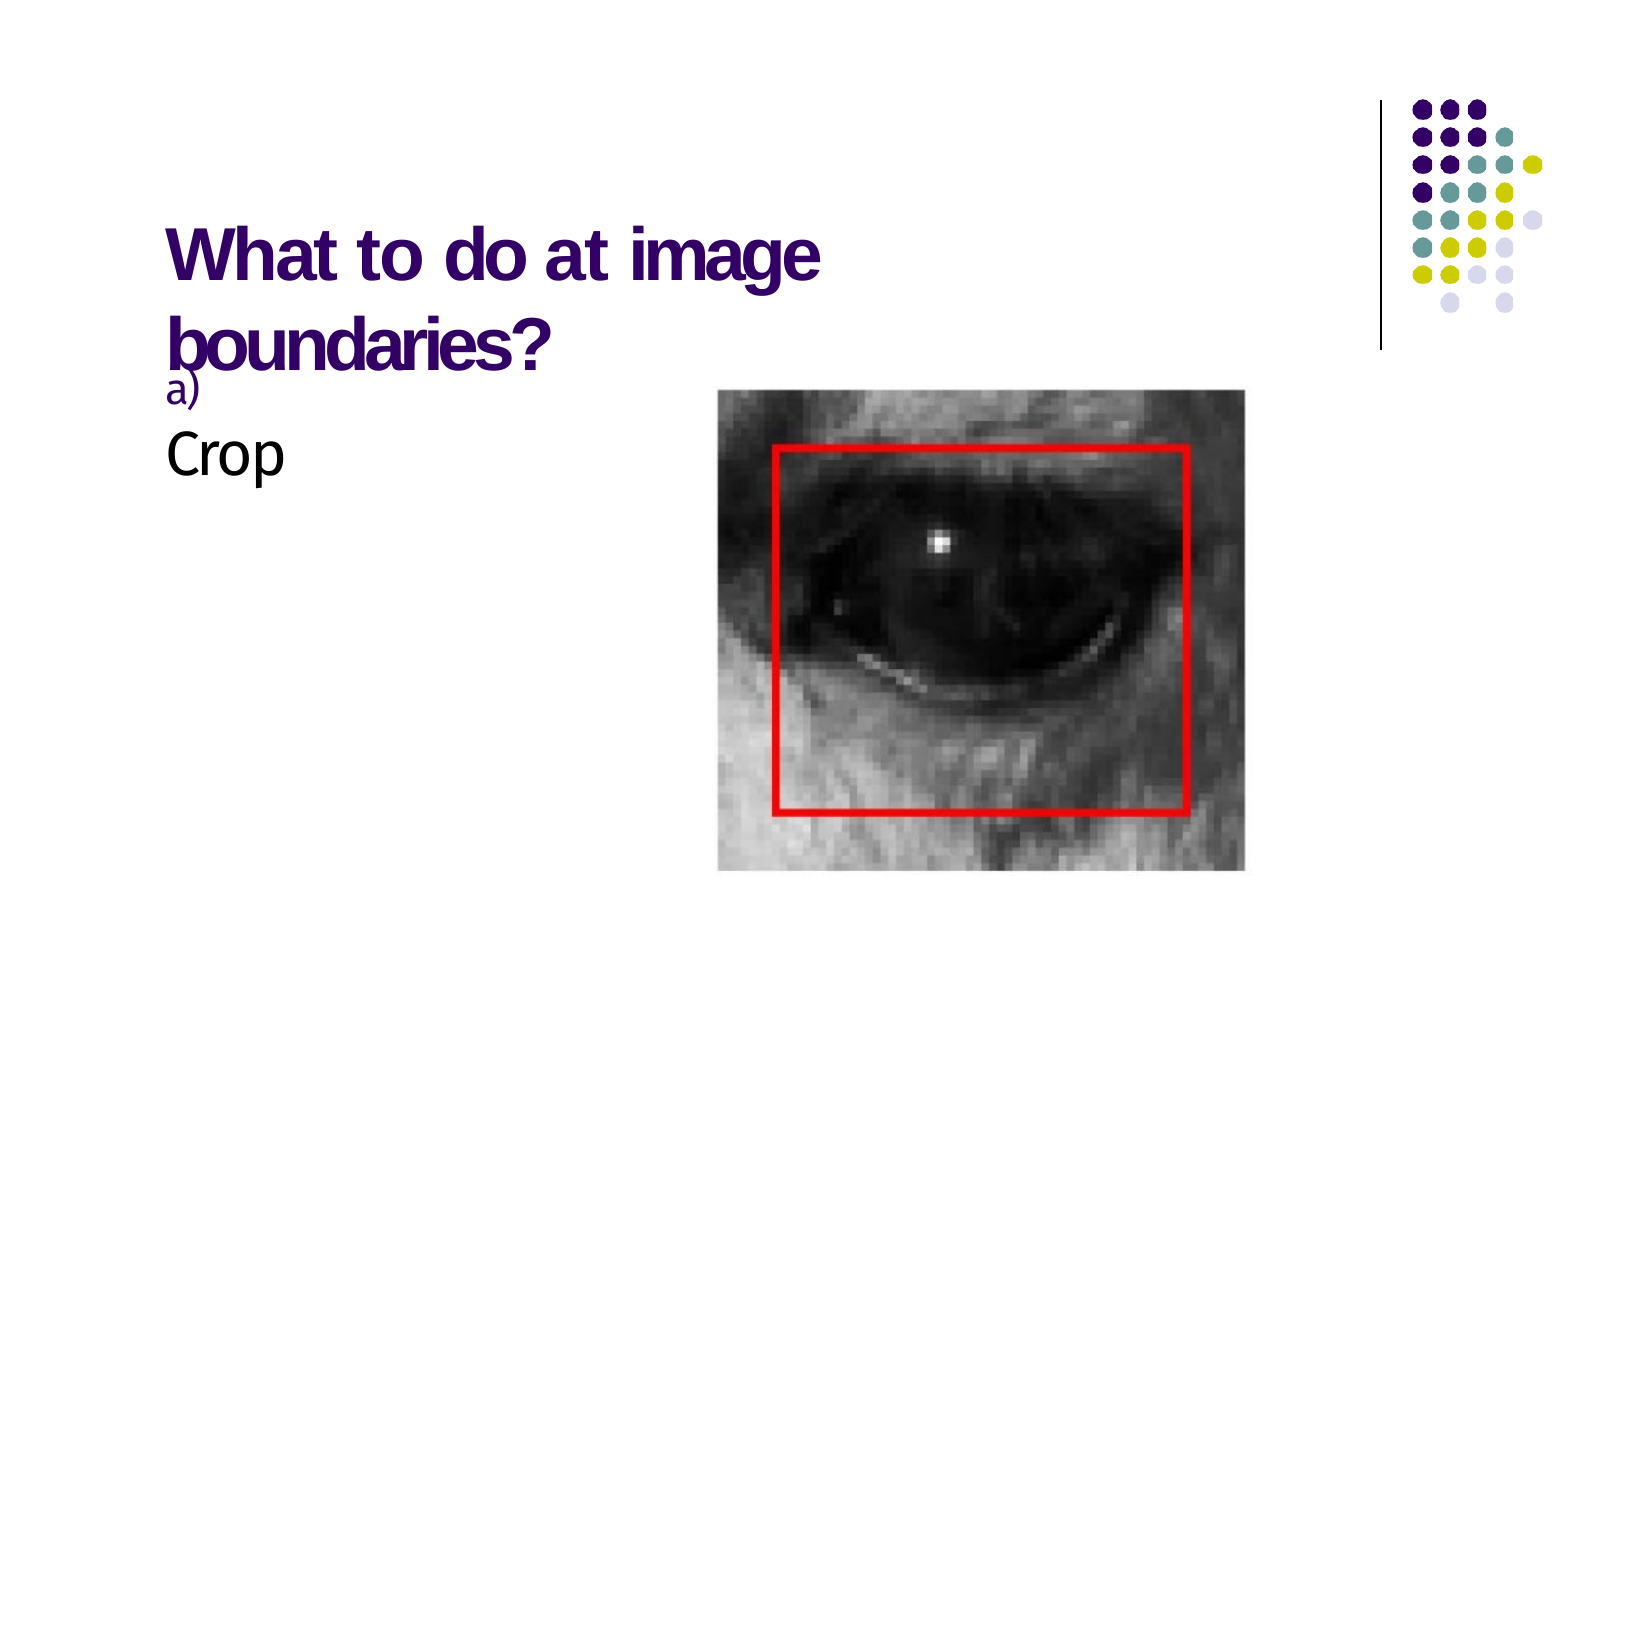

What to do at image boundaries?
a)	Crop